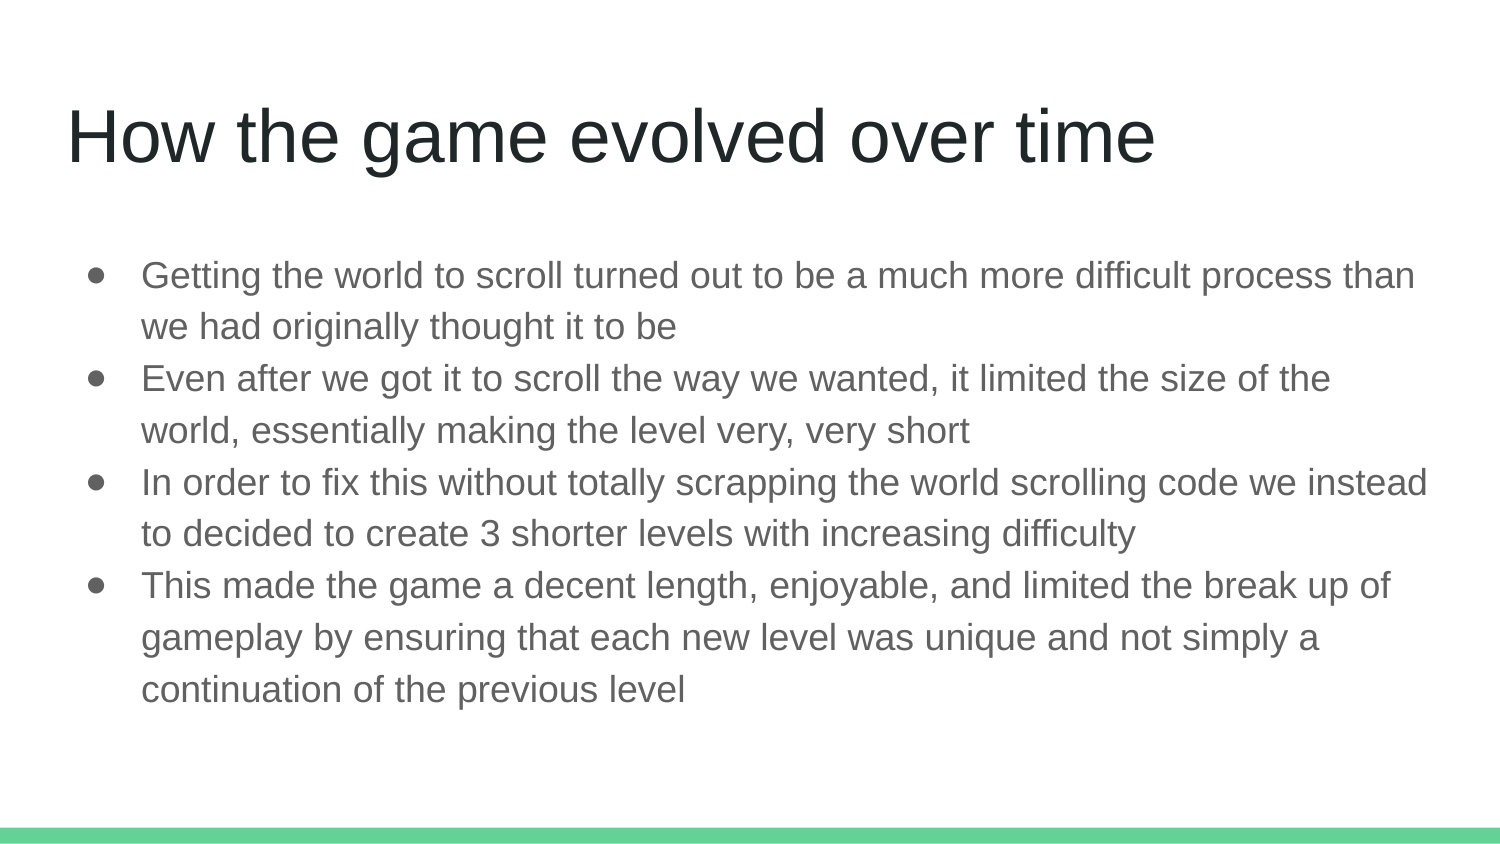

# How the game evolved over time
Getting the world to scroll turned out to be a much more difficult process than we had originally thought it to be
Even after we got it to scroll the way we wanted, it limited the size of the world, essentially making the level very, very short
In order to fix this without totally scrapping the world scrolling code we instead to decided to create 3 shorter levels with increasing difficulty
This made the game a decent length, enjoyable, and limited the break up of gameplay by ensuring that each new level was unique and not simply a continuation of the previous level